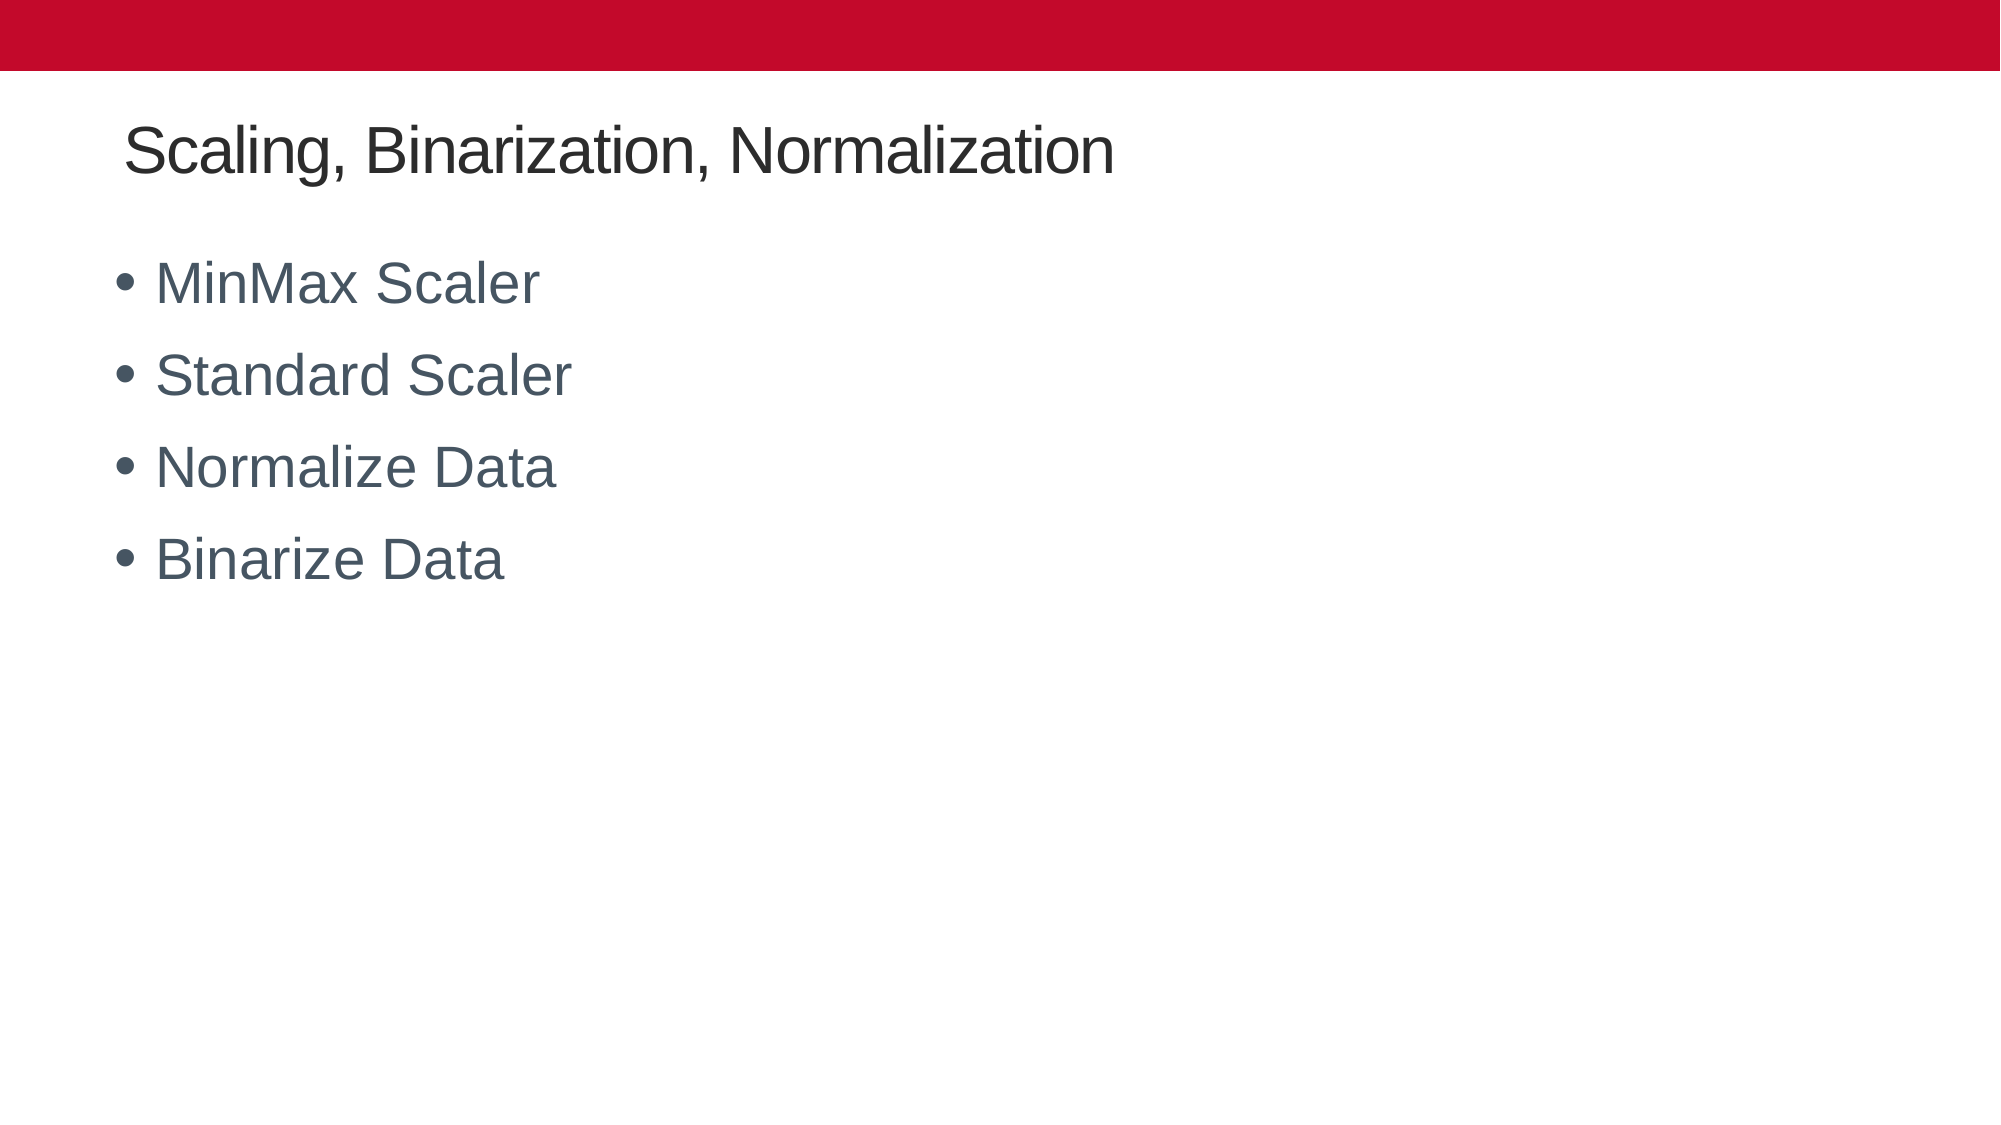

# Scaling, Binarization, Normalization
MinMax Scaler
Standard Scaler
Normalize Data
Binarize Data